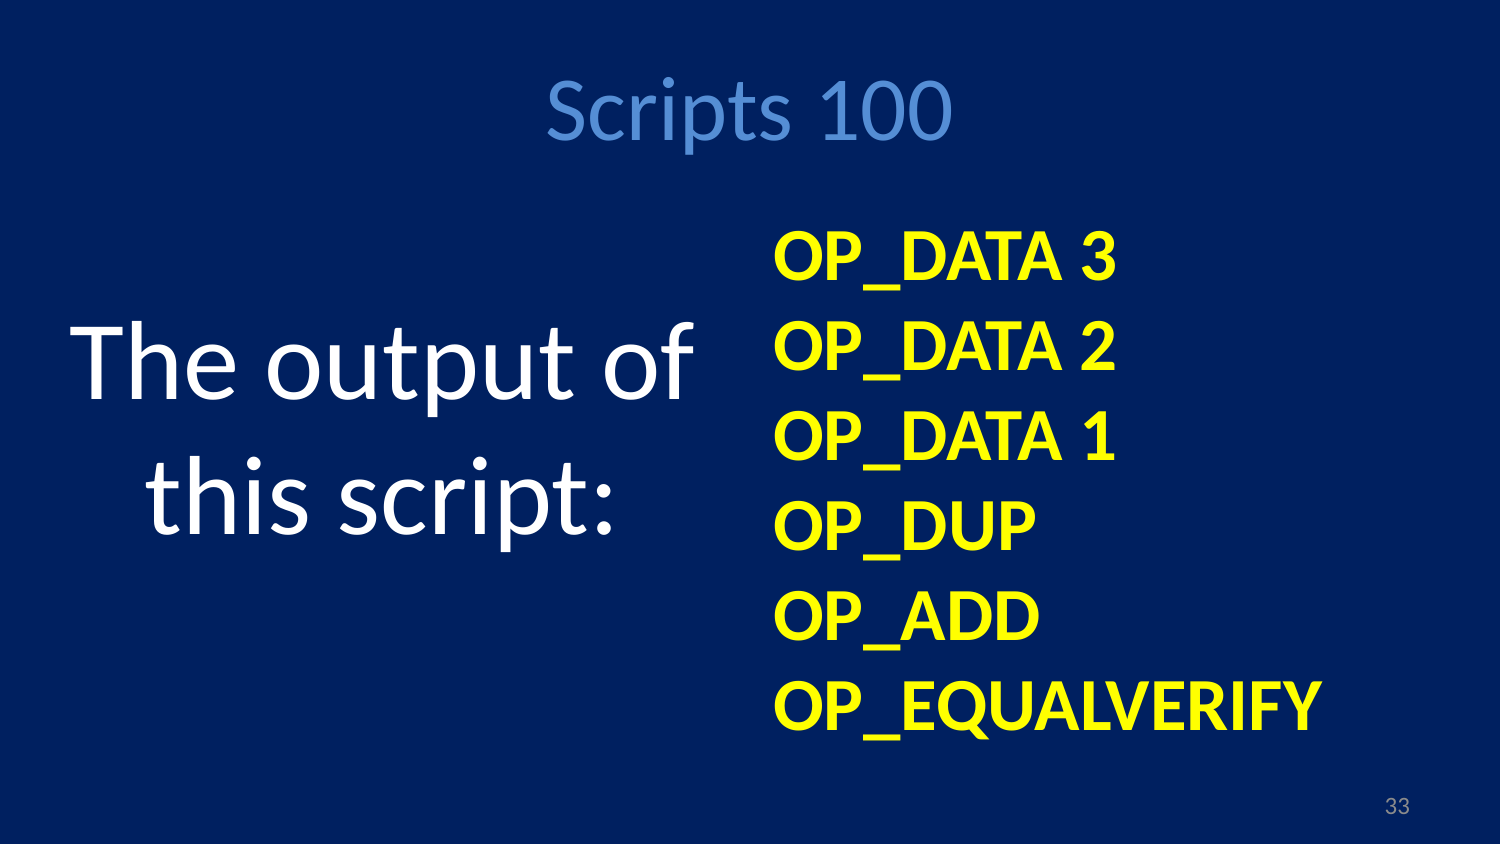

# Scripts 100
The output of this script:
OP_DATA 3
OP_DATA 2
OP_DATA 1
OP_DUP
OP_ADD
OP_EQUALVERIFY
33